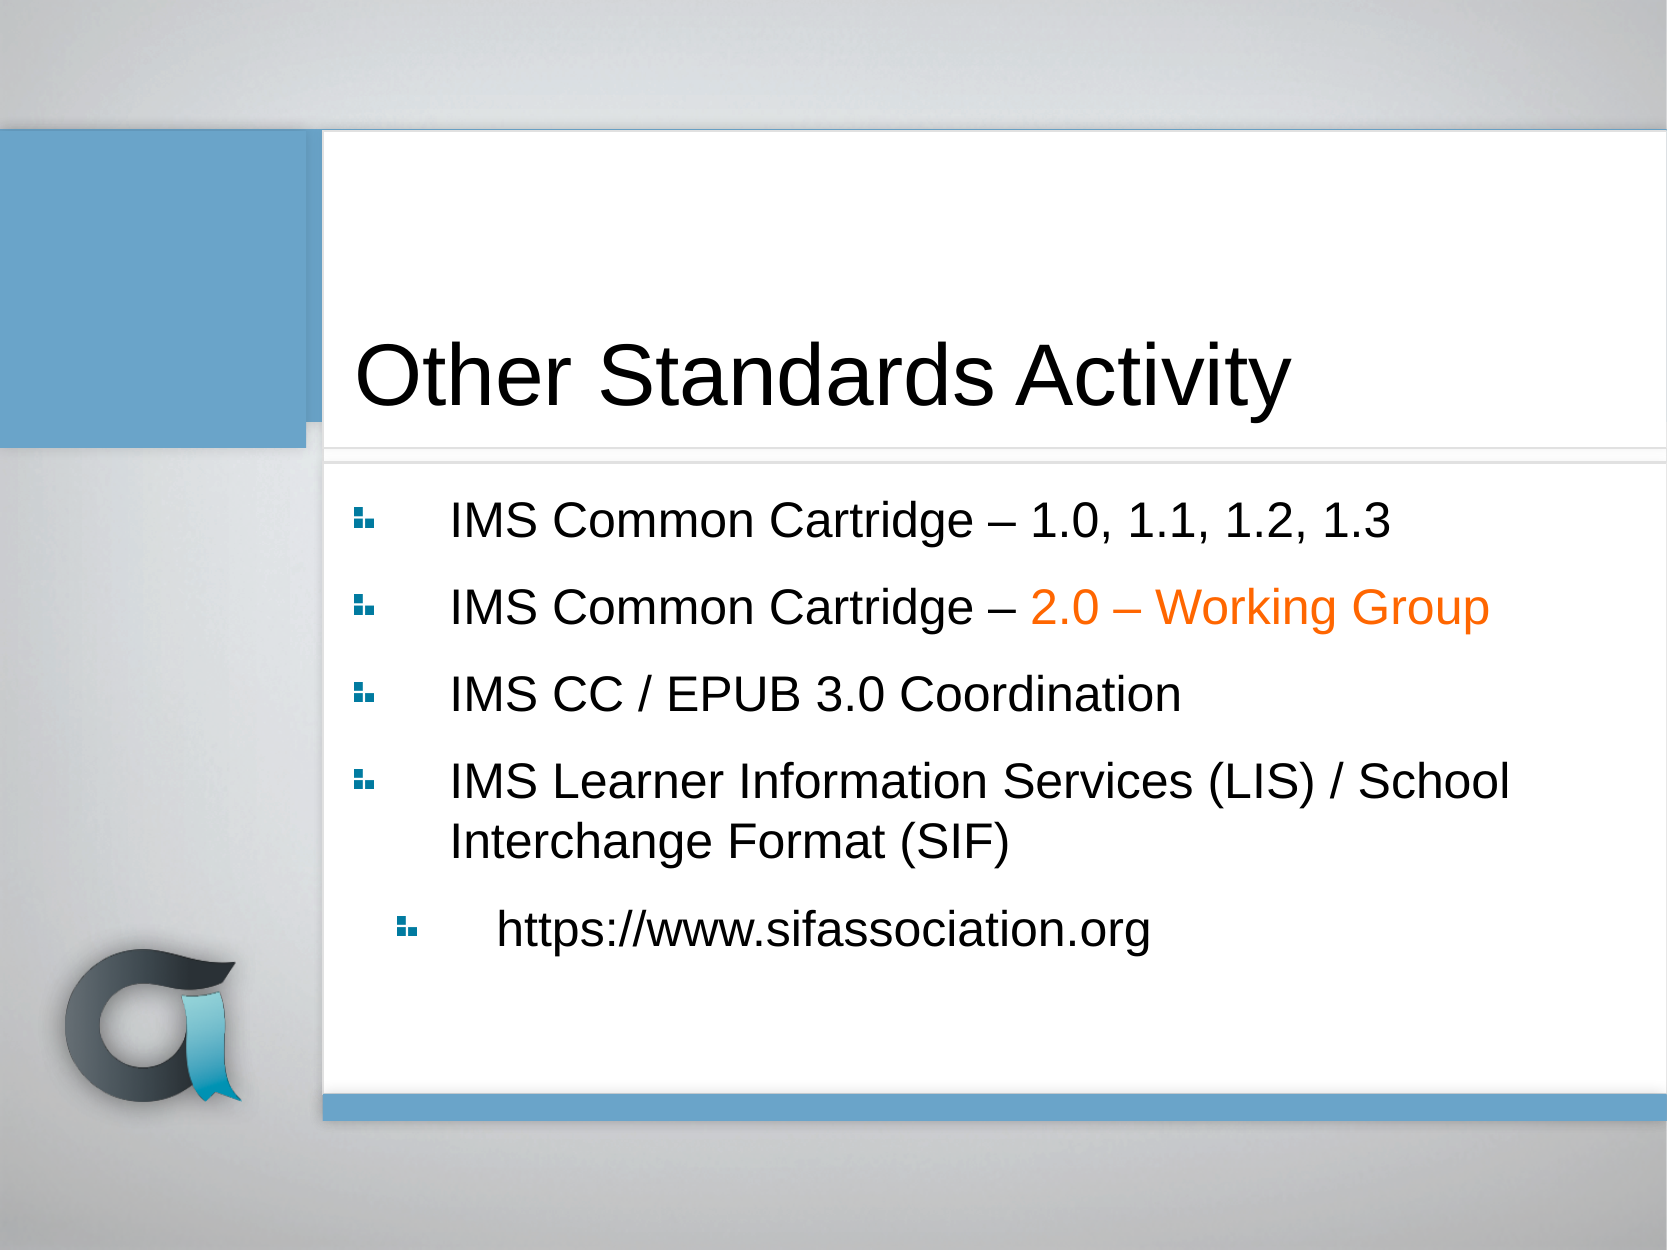

# Other Standards Activity
IMS Common Cartridge – 1.0, 1.1, 1.2, 1.3
IMS Common Cartridge – 2.0 – Working Group
IMS CC / EPUB 3.0 Coordination
IMS Learner Information Services (LIS) / School Interchange Format (SIF)
https://www.sifassociation.org